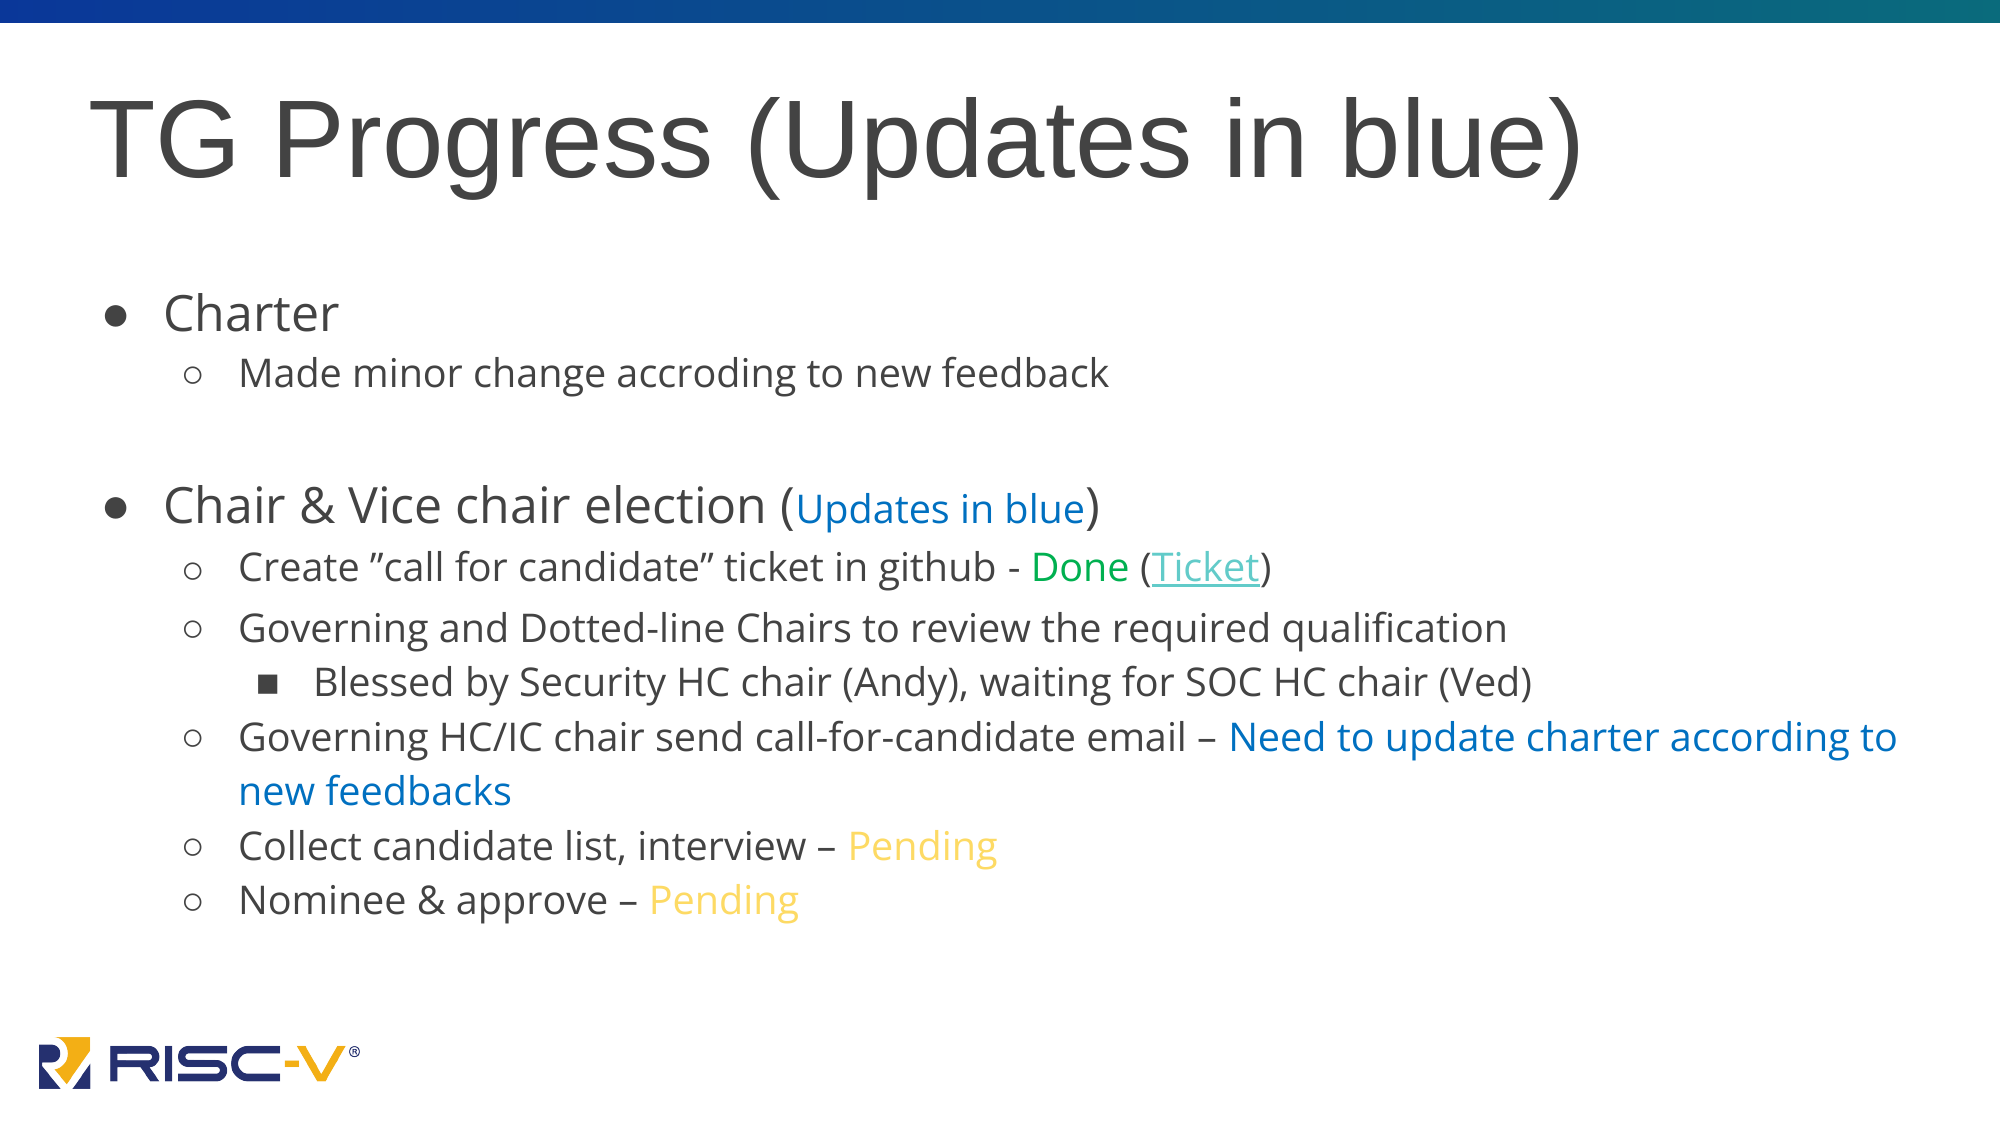

# TG Progress (Updates in blue)
Charter
Made minor change accroding to new feedback

Chair & Vice chair election (Updates in blue)
Create ”call for candidate” ticket in github - Done (Ticket)
Governing and Dotted-line Chairs to review the required qualification
Blessed by Security HC chair (Andy), waiting for SOC HC chair (Ved)
Governing HC/IC chair send call-for-candidate email – Need to update charter according to new feedbacks
Collect candidate list, interview – Pending
Nominee & approve – Pending